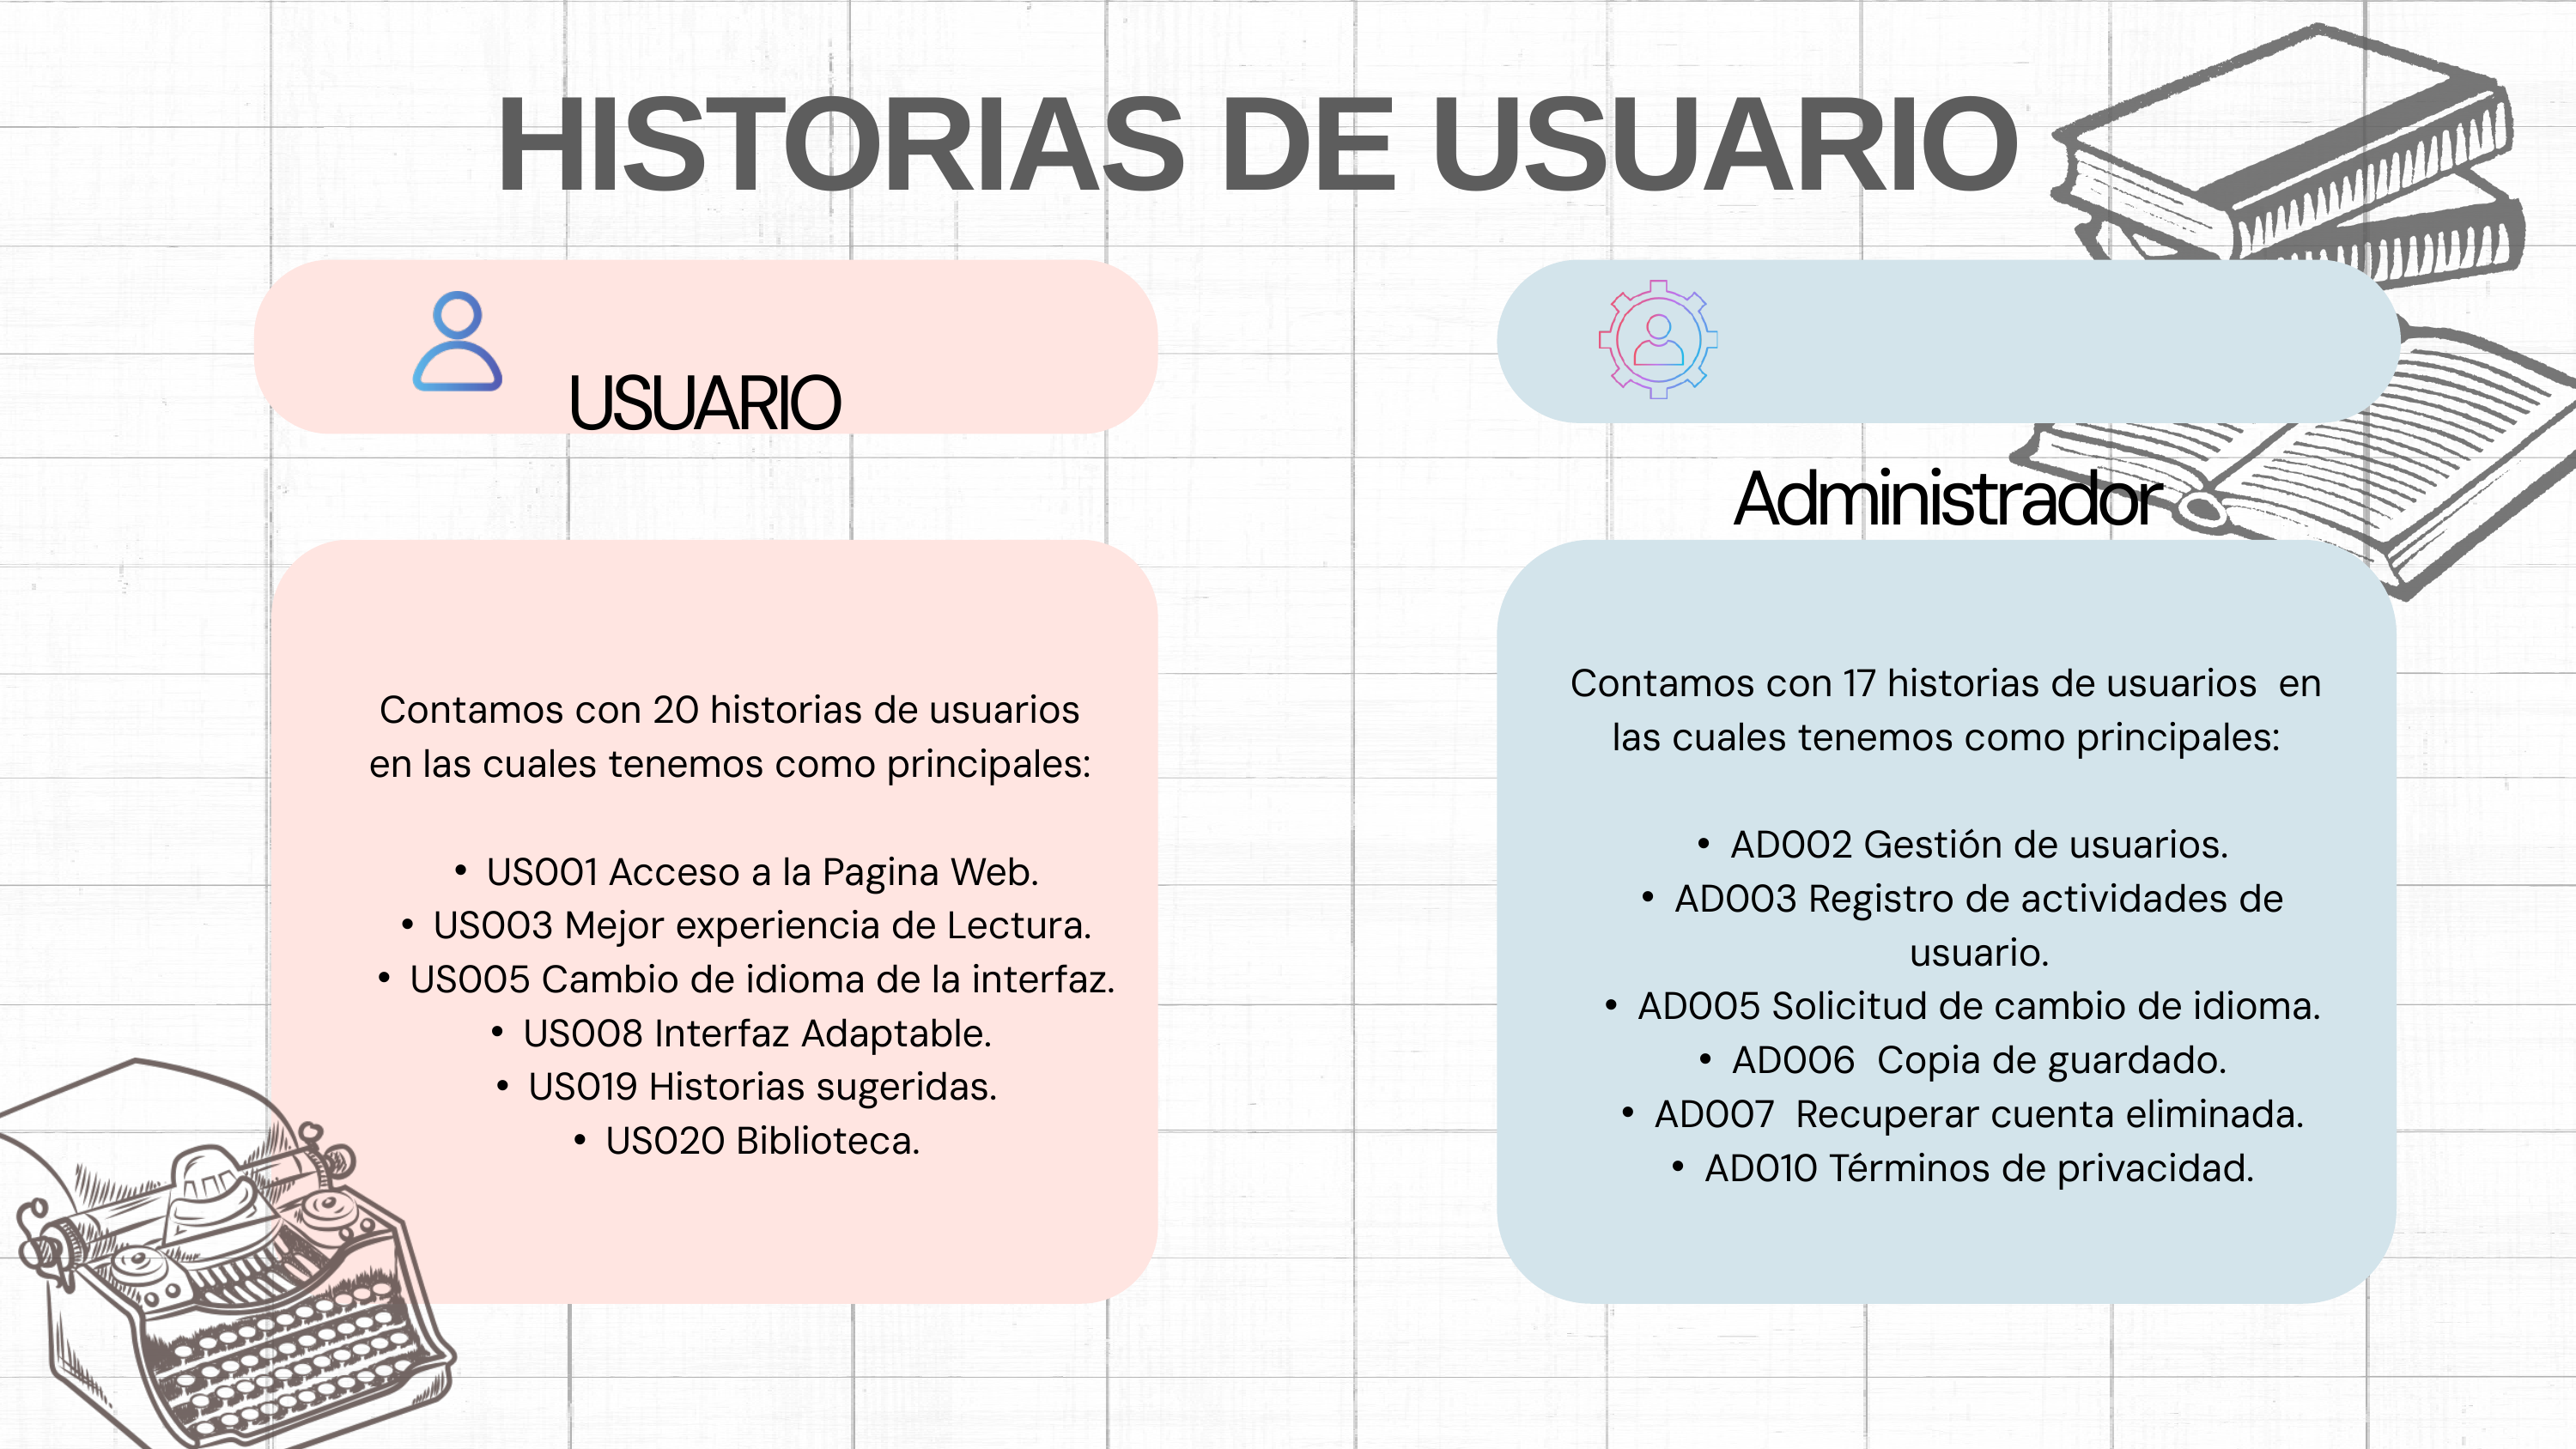

HISTORIAS DE USUARIO

USUARIO

Administrador

Contamos con 17 historias de usuarios  en las cuales tenemos como principales:

AD002 Gestión de usuarios.
AD003 Registro de actividades de usuario.
AD005 Solicitud de cambio de idioma.
AD006  Copia de guardado.
AD007  Recuperar cuenta eliminada.
AD010 Términos de privacidad.
Contamos con 20 historias de usuarios
en las cuales tenemos como principales:

US001 Acceso a la Pagina Web.
US003 Mejor experiencia de Lectura.
US005 Cambio de idioma de la interfaz.
US008 Interfaz Adaptable.
US019 Historias sugeridas.
US020 Biblioteca.